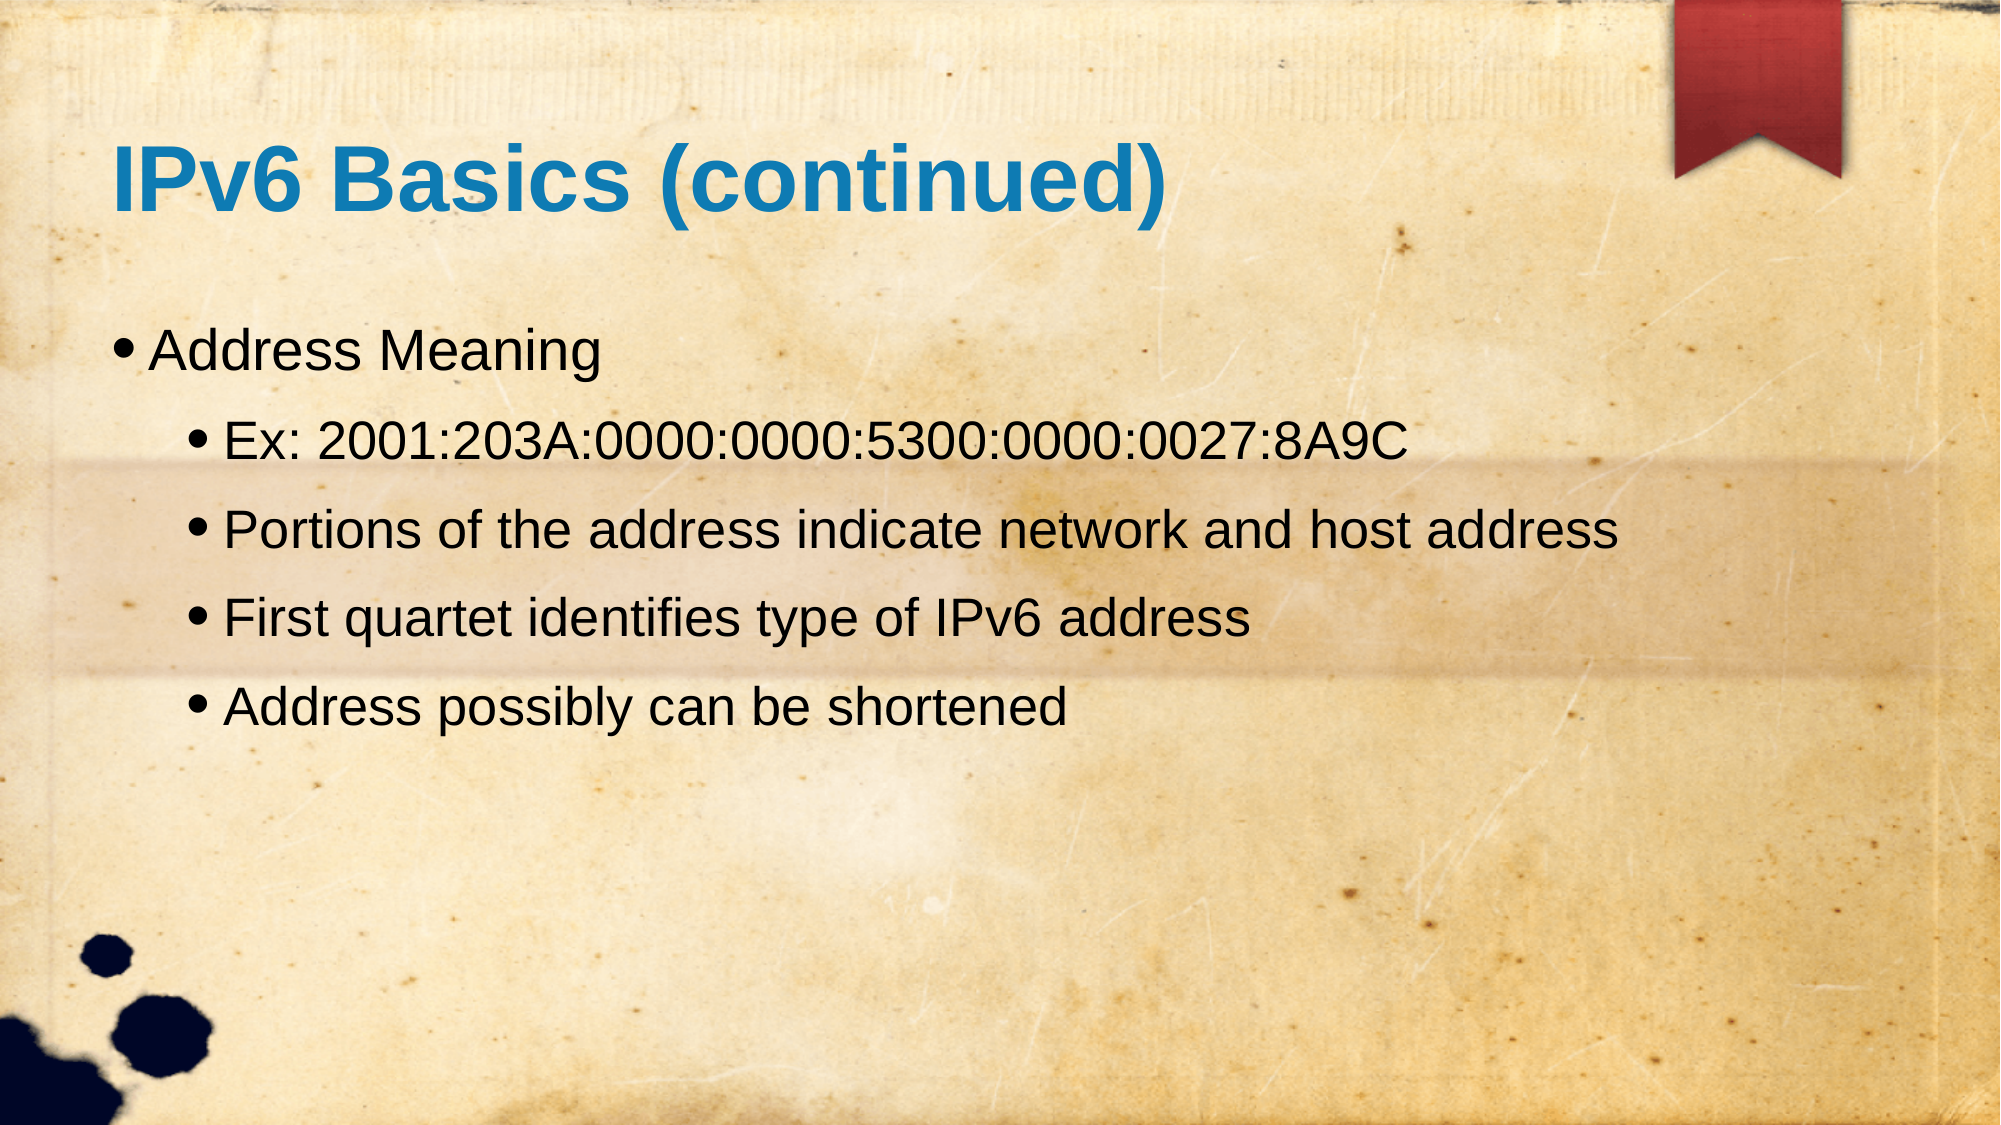

IPv6 Basics (continued)
Address Meaning
Ex: 2001:203A:0000:0000:5300:0000:0027:8A9C
Portions of the address indicate network and host address
First quartet identifies type of IPv6 address
Address possibly can be shortened